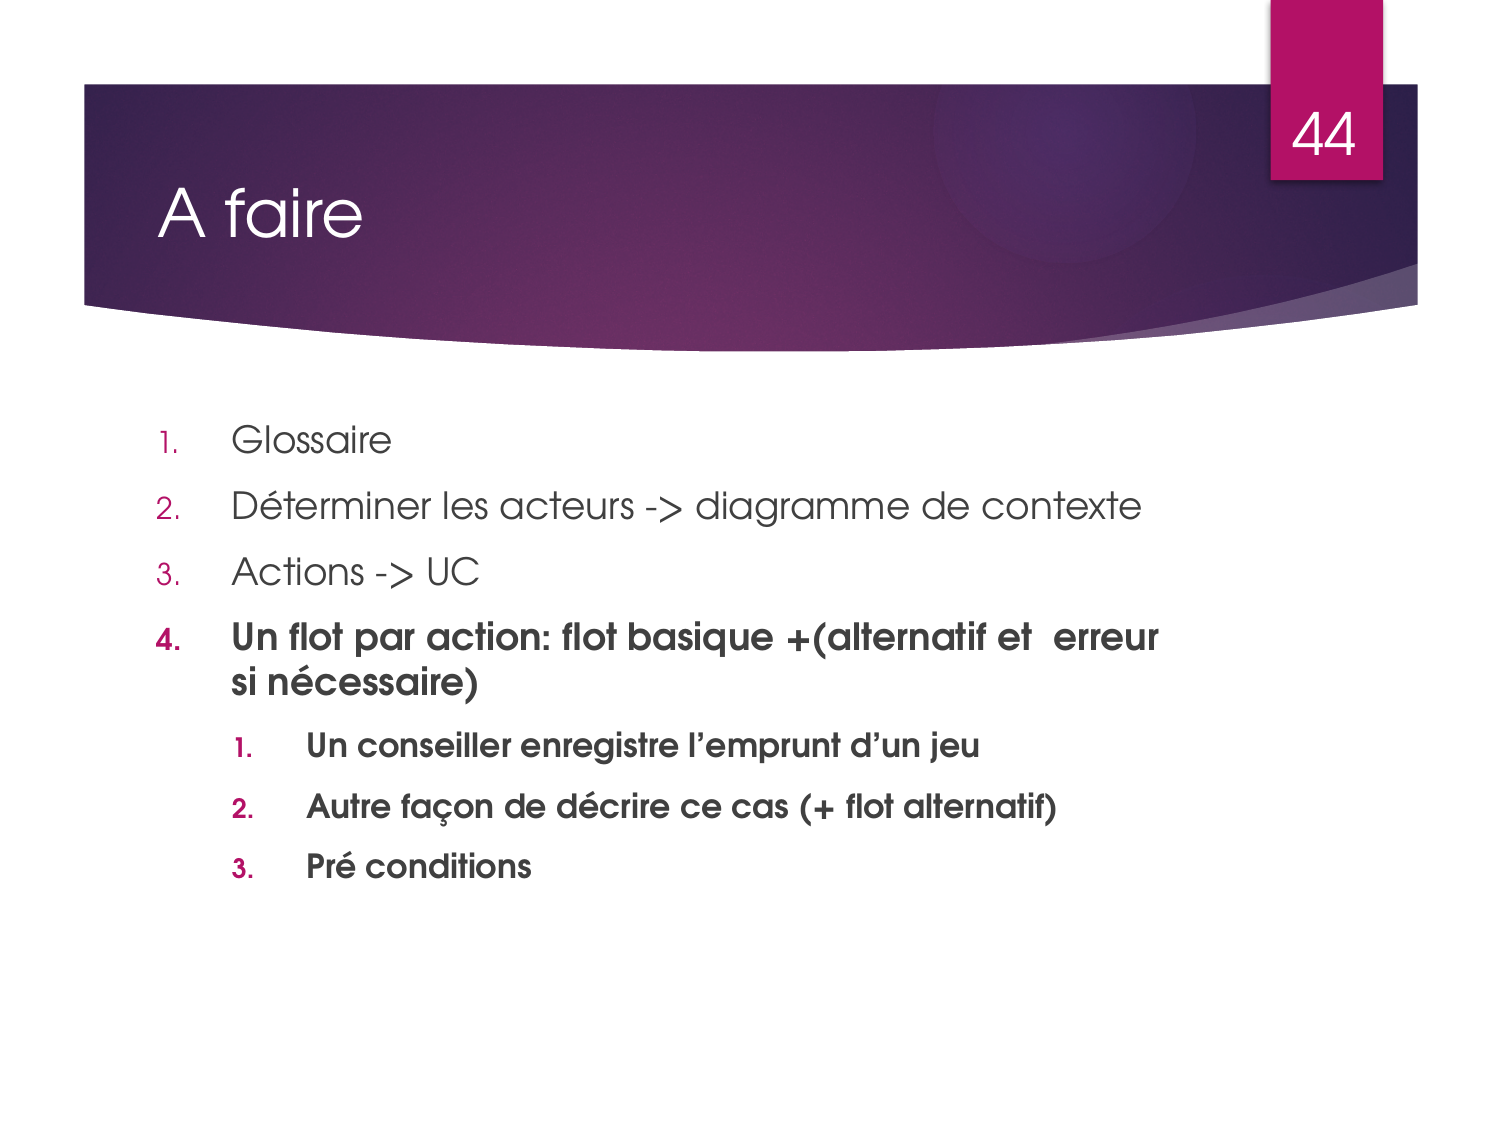

44
# A faire
Glossaire
Déterminer les acteurs -> diagramme de contexte
Actions -> UC
Un flot par action: flot basique +(alternatif et  erreur si nécessaire)
Un conseiller enregistre l’emprunt d’un jeu
Autre façon de décrire ce cas (+ flot alternatif)
Pré conditions